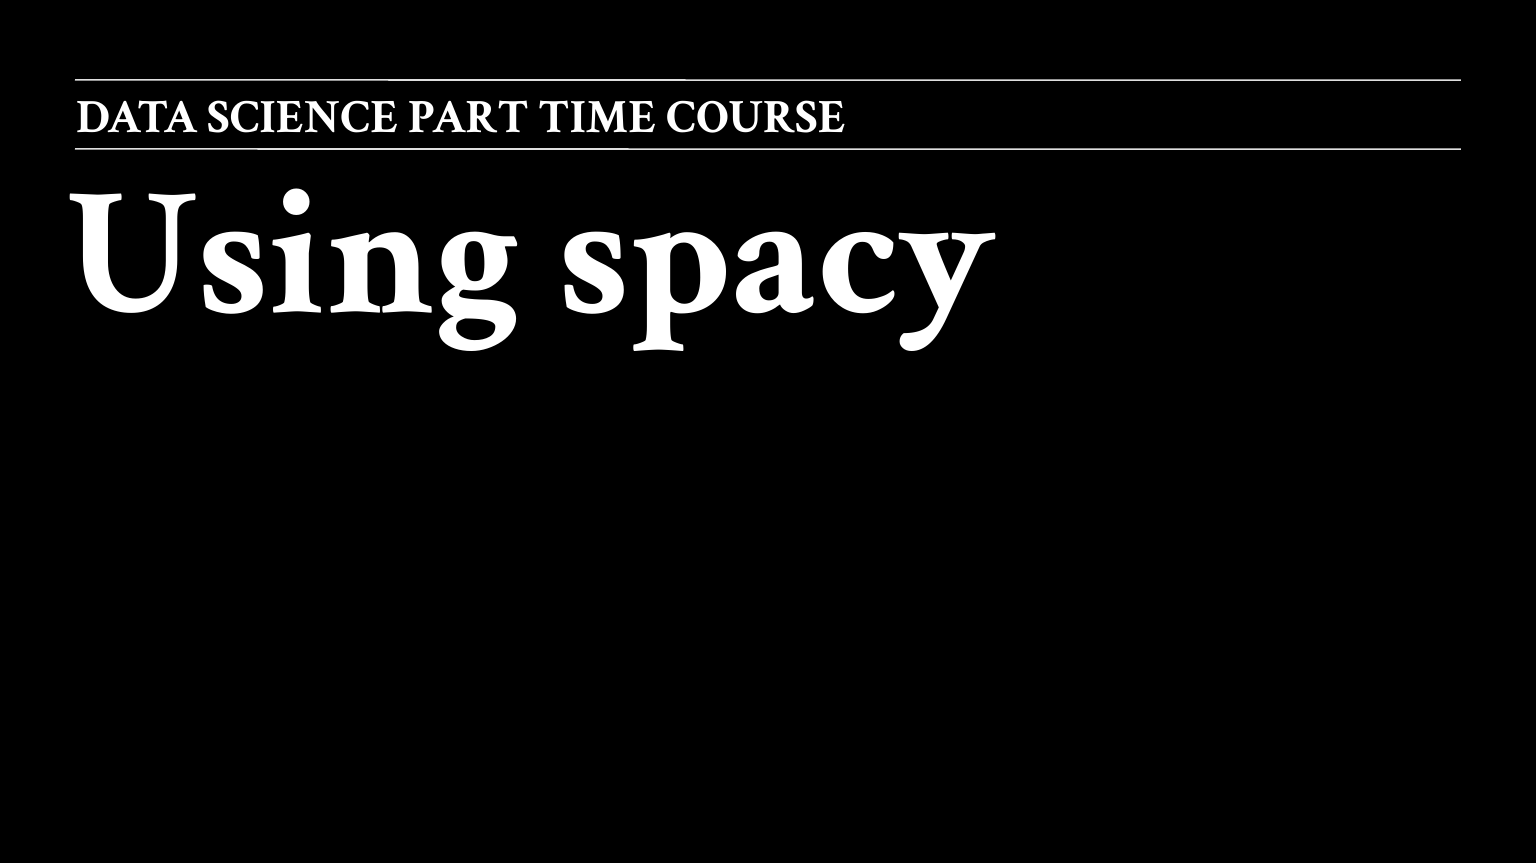

DATA SCIENCE PART TIME COURSE

Using spacy